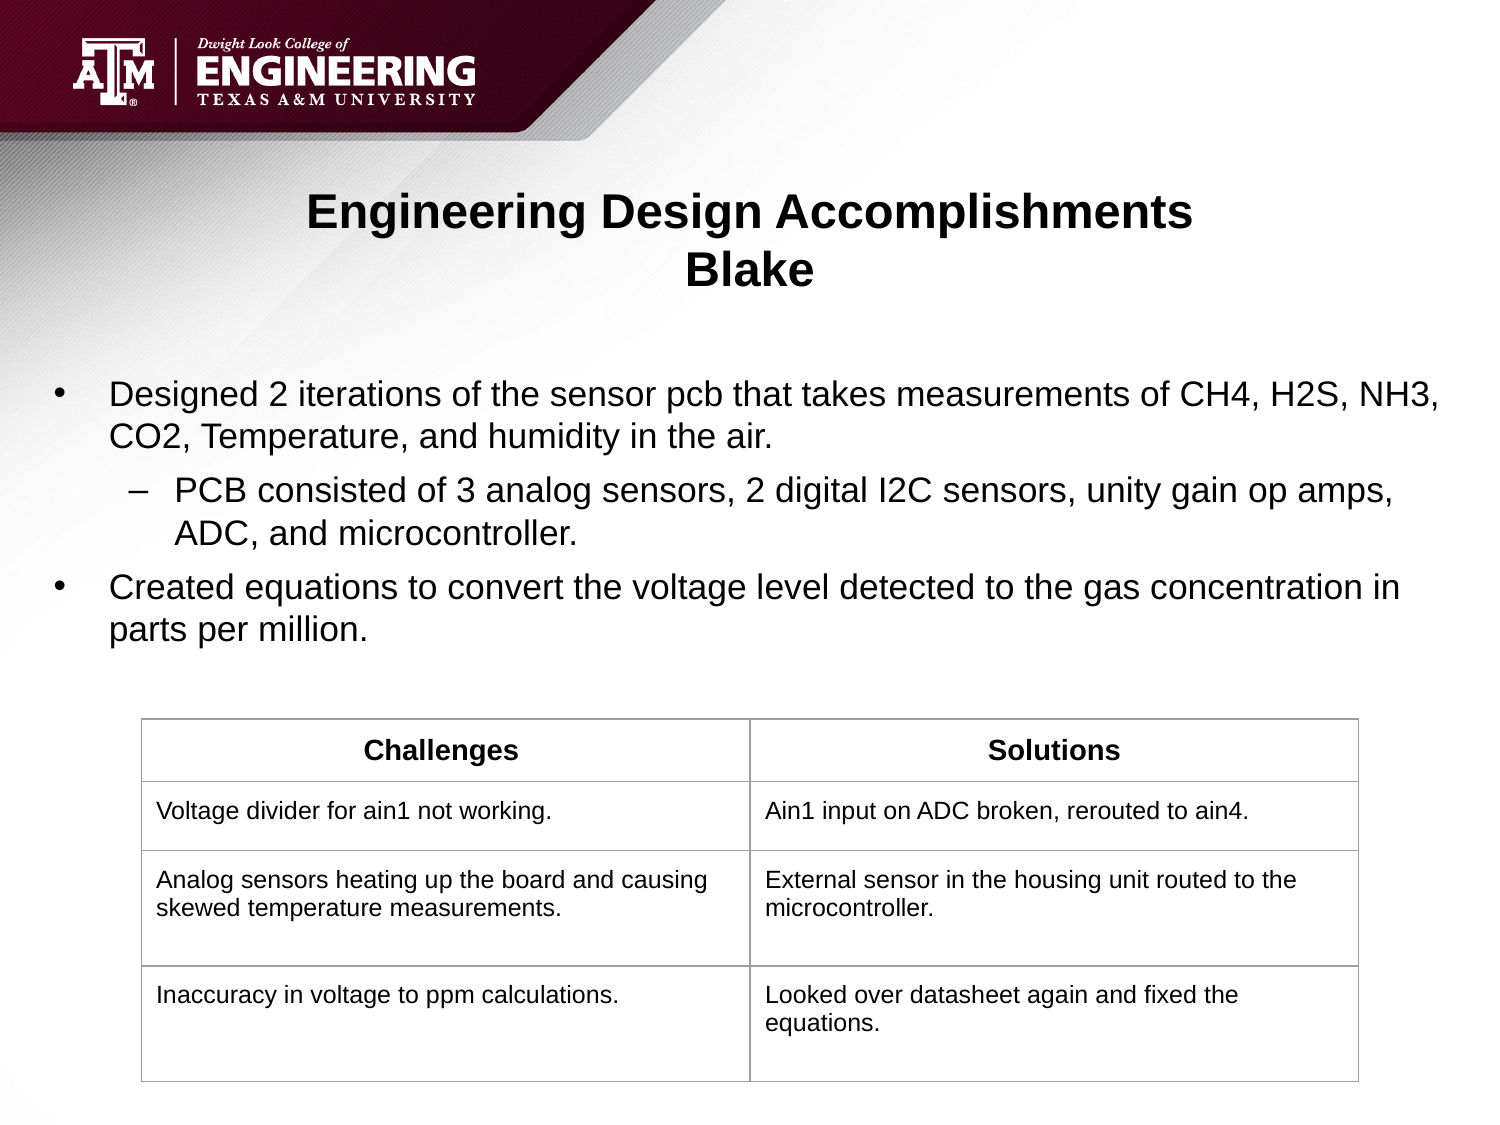

# Engineering Design Accomplishments
Blake
Designed 2 iterations of the sensor pcb that takes measurements of CH4, H2S, NH3, CO2, Temperature, and humidity in the air.
PCB consisted of 3 analog sensors, 2 digital I2C sensors, unity gain op amps, ADC, and microcontroller.
Created equations to convert the voltage level detected to the gas concentration in parts per million.
| Challenges | Solutions |
| --- | --- |
| Voltage divider for ain1 not working. | Ain1 input on ADC broken, rerouted to ain4. |
| Analog sensors heating up the board and causing skewed temperature measurements. | External sensor in the housing unit routed to the microcontroller. |
| Inaccuracy in voltage to ppm calculations. | Looked over datasheet again and fixed the equations. |